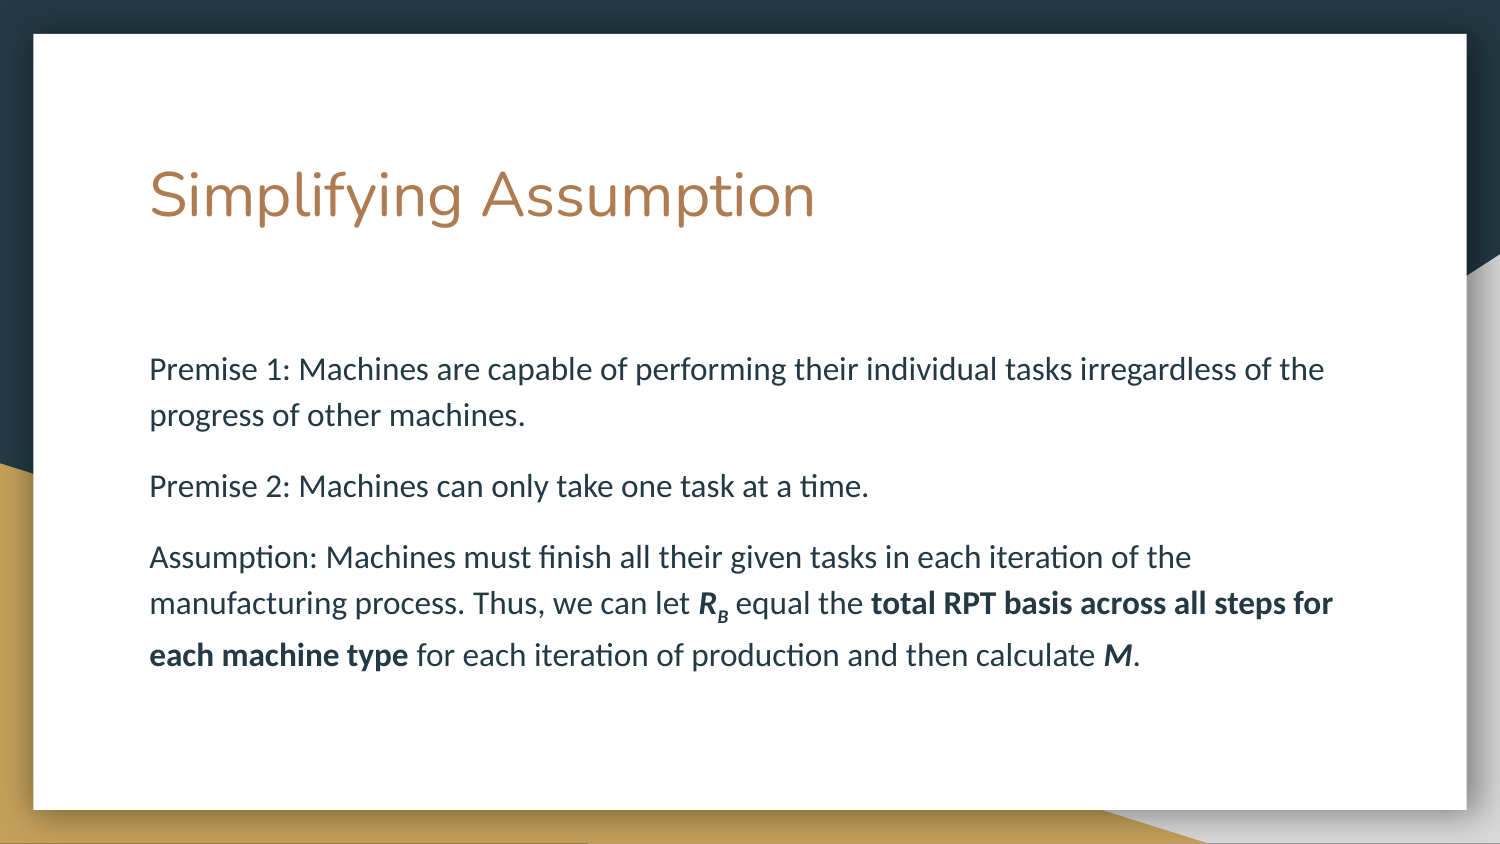

# Simplifying Assumption
Premise 1: Machines are capable of performing their individual tasks irregardless of the progress of other machines.
Premise 2: Machines can only take one task at a time.
Assumption: Machines must finish all their given tasks in each iteration of the manufacturing process. Thus, we can let RB equal the total RPT basis across all steps for each machine type for each iteration of production and then calculate M.